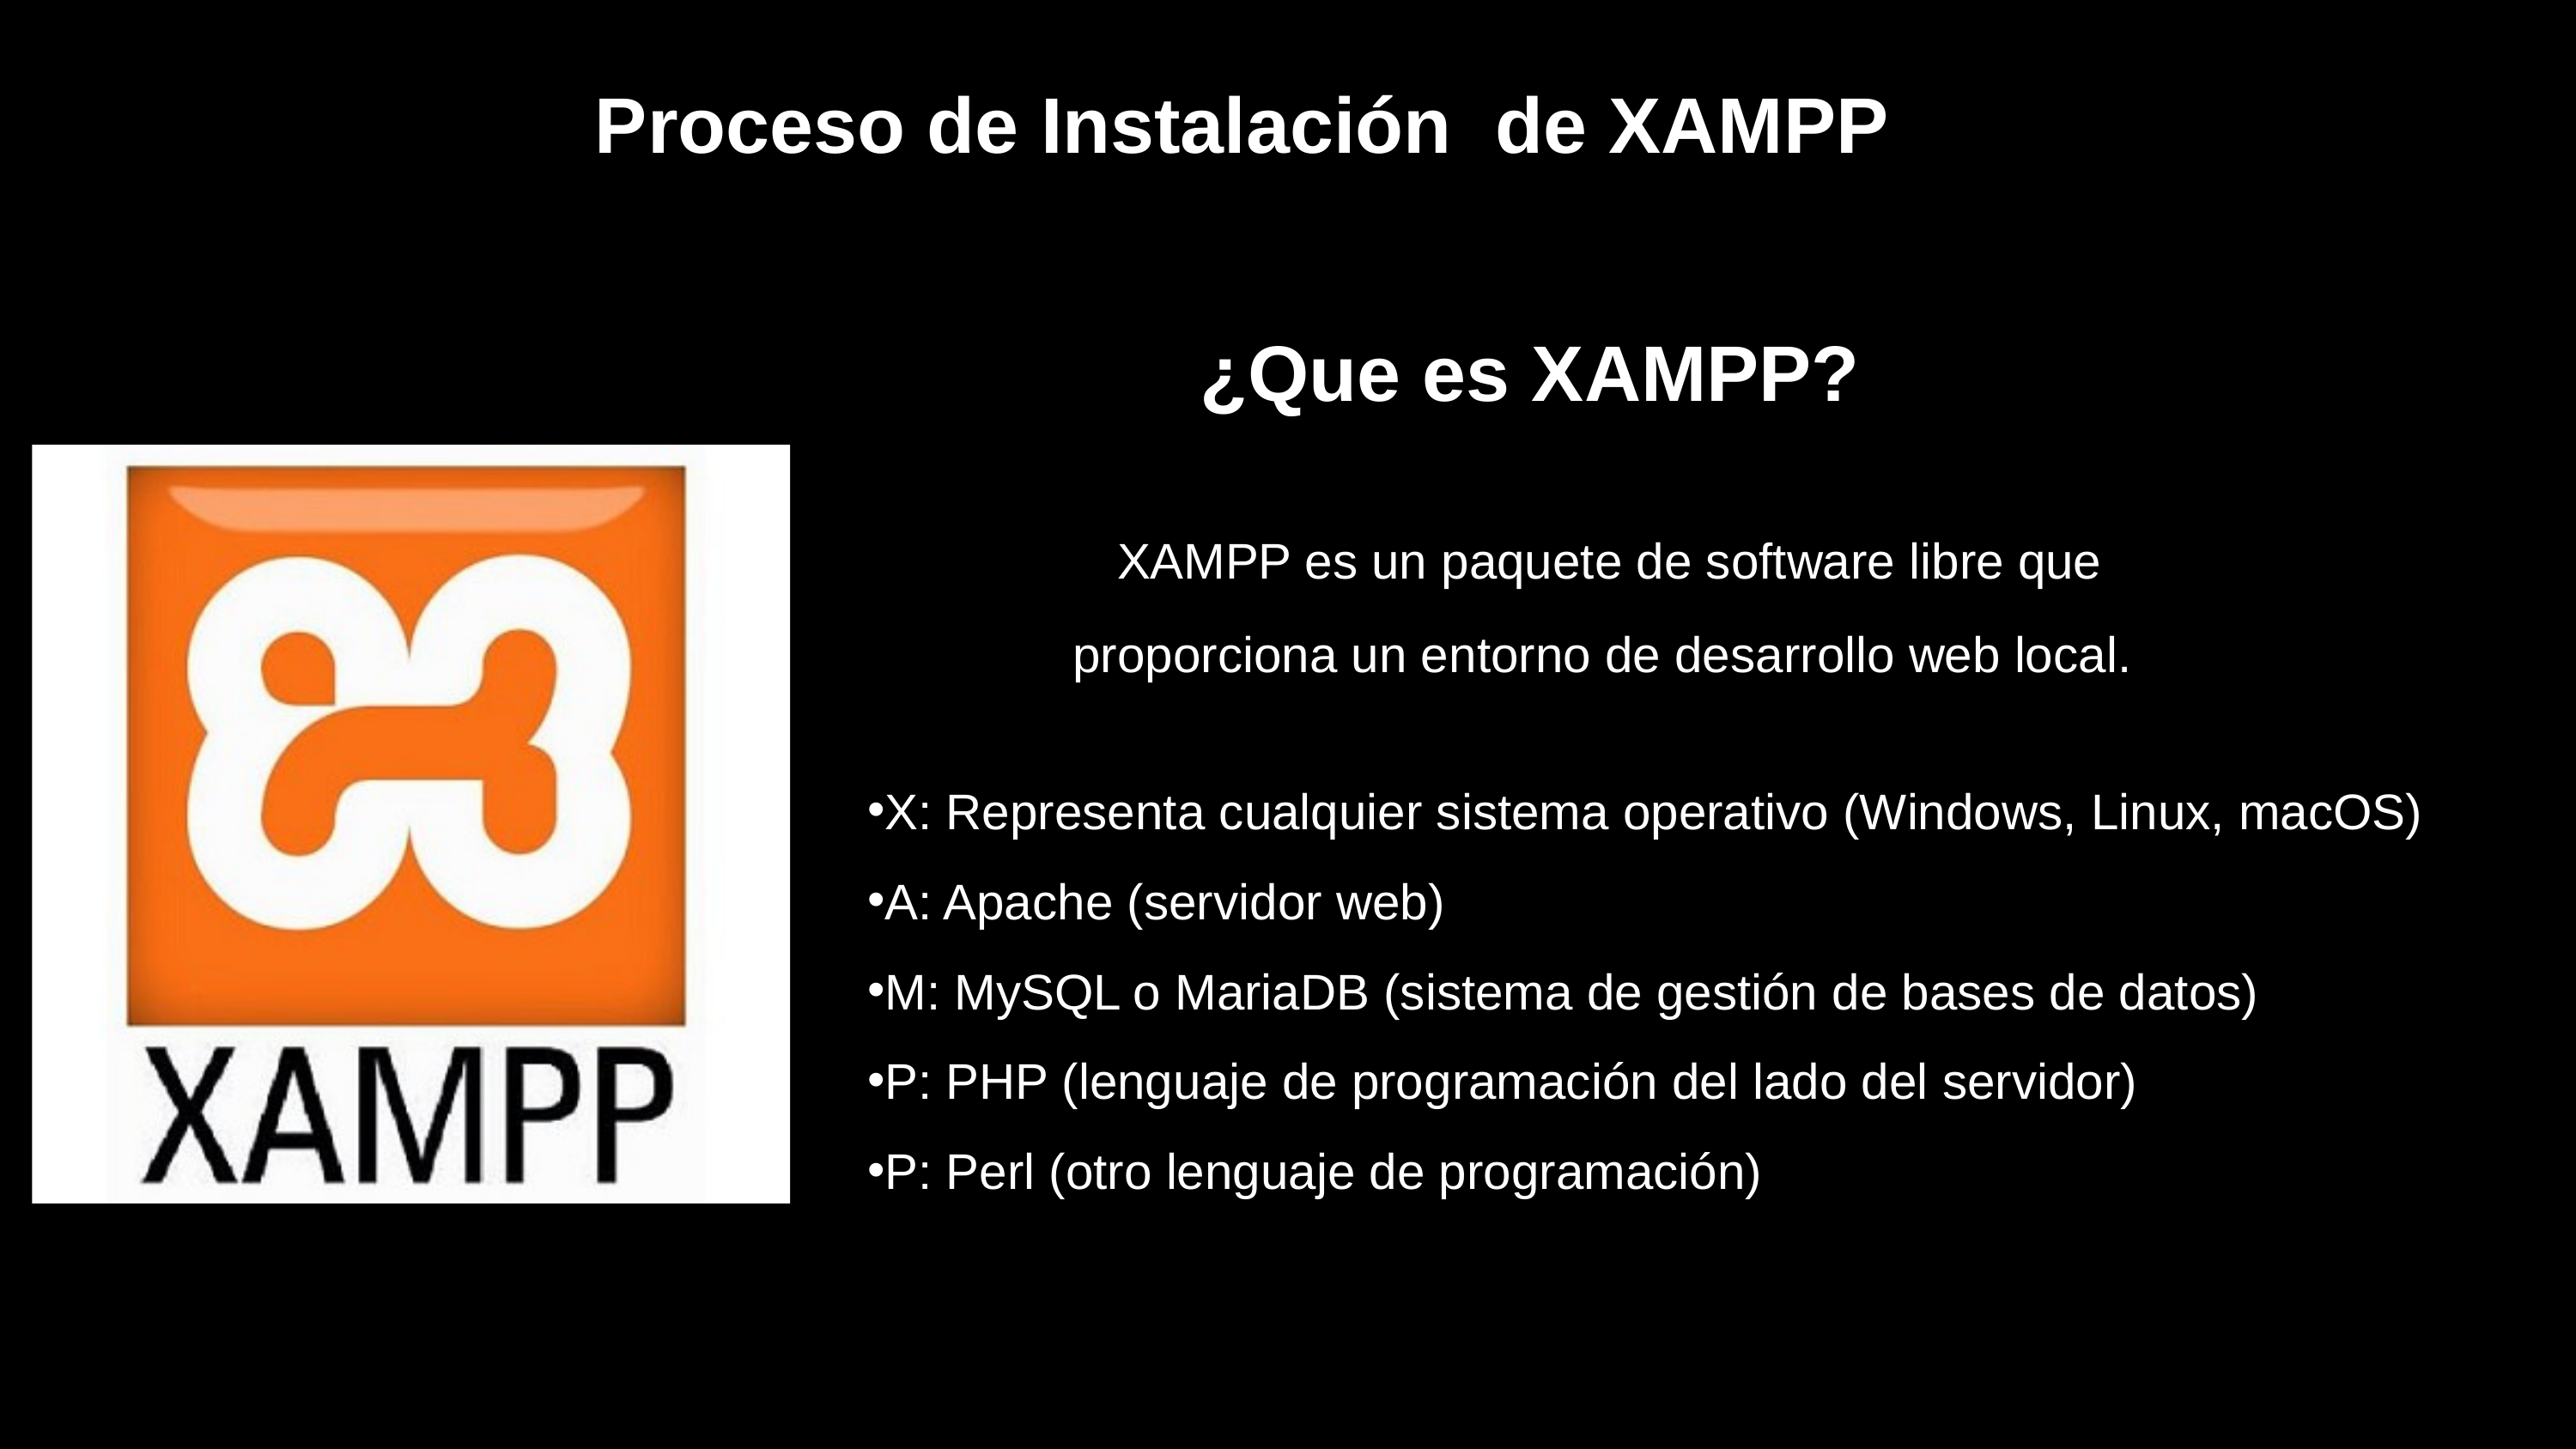

Proceso de Instalación  de XAMPP
¿Que es XAMPP?

XAMPP es un paquete de software libre que proporciona un entorno de desarrollo web local.
X: Representa cualquier sistema operativo (Windows, Linux, macOS)
A: Apache (servidor web)
M: MySQL o MariaDB (sistema de gestión de bases de datos)
P: PHP (lenguaje de programación del lado del servidor)
P: Perl (otro lenguaje de programación)